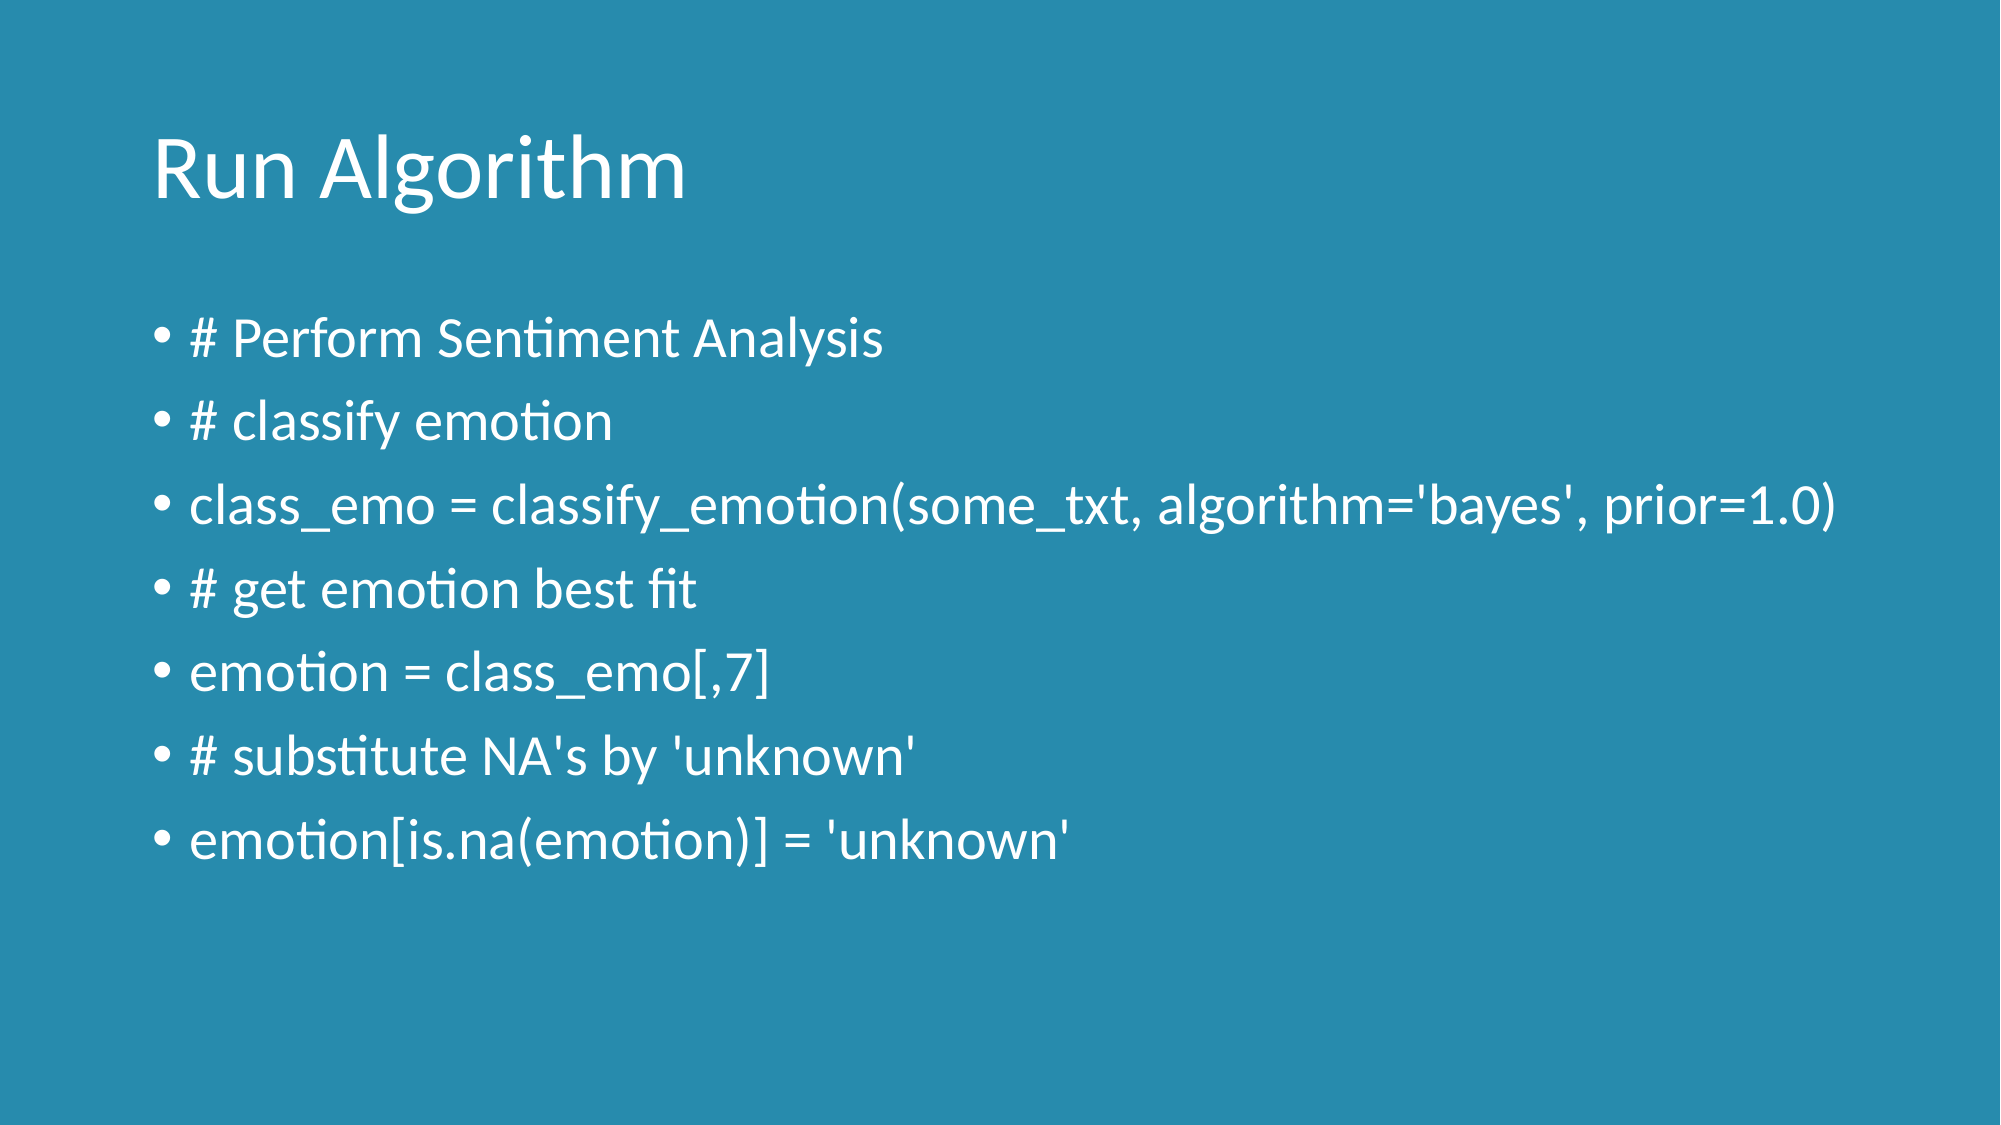

# Run Algorithm
# Perform Sentiment Analysis
# classify emotion
class_emo = classify_emotion(some_txt, algorithm='bayes', prior=1.0)
# get emotion best fit
emotion = class_emo[,7]
# substitute NA's by 'unknown'
emotion[is.na(emotion)] = 'unknown'